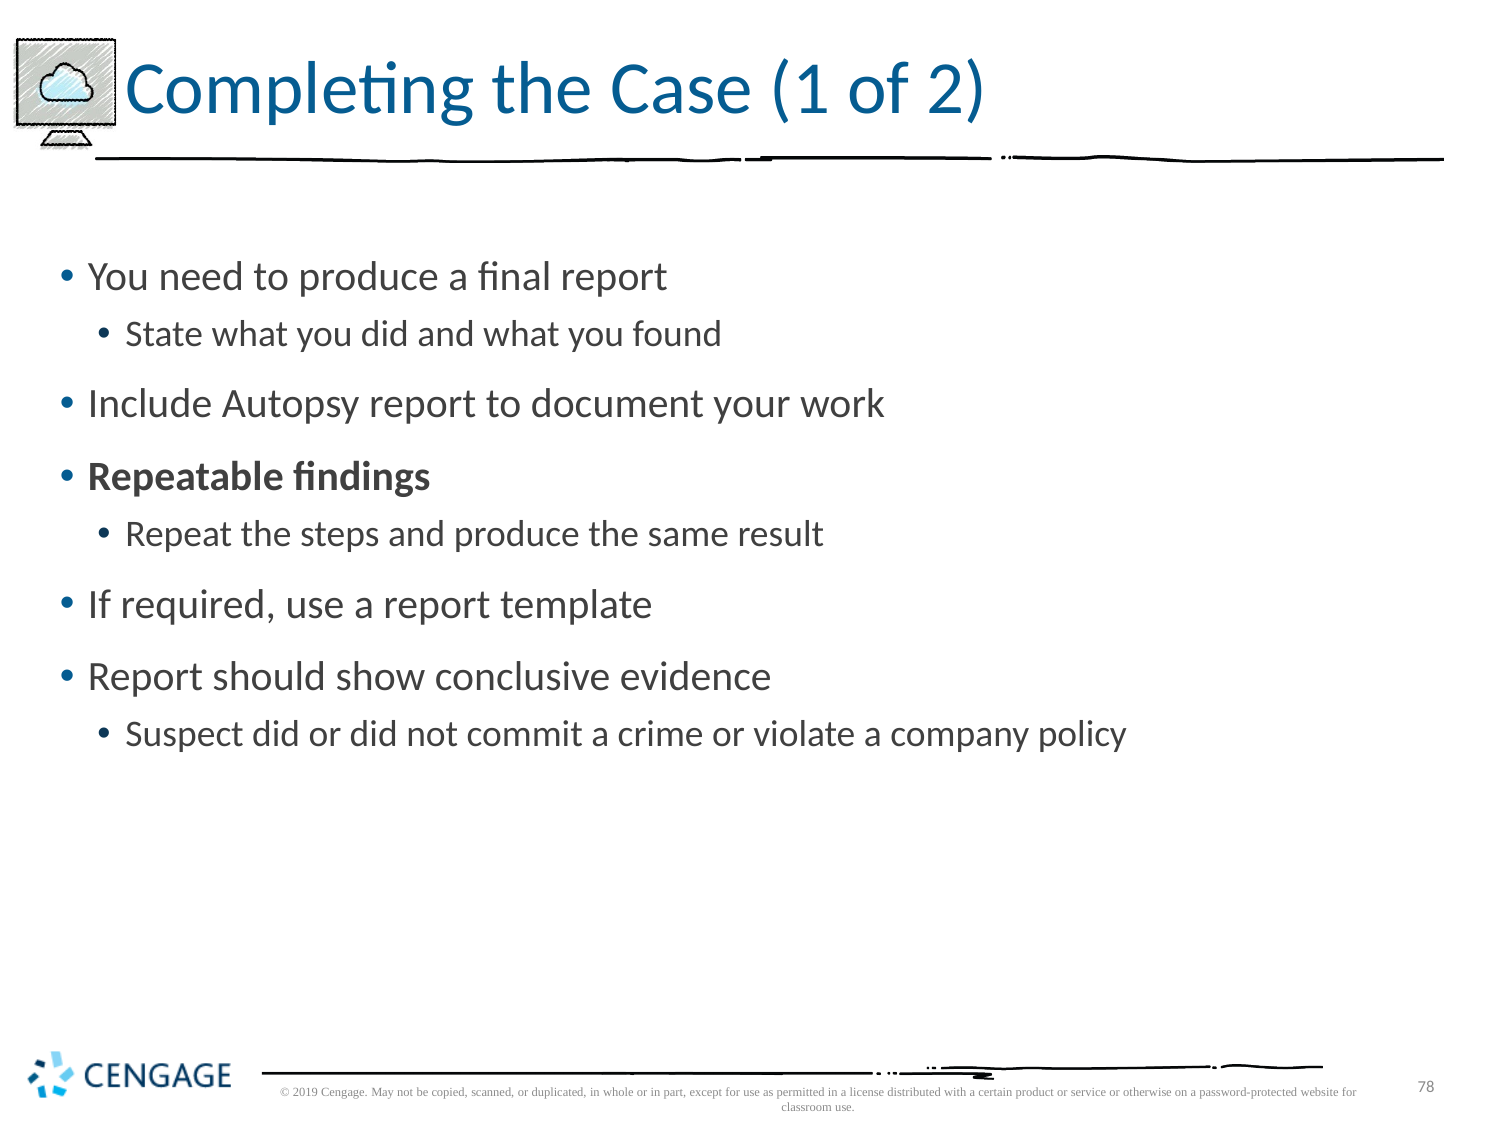

# Completing the Case (1 of 2)
You need to produce a final report
State what you did and what you found
Include Autopsy report to document your work
Repeatable findings
Repeat the steps and produce the same result
If required, use a report template
Report should show conclusive evidence
Suspect did or did not commit a crime or violate a company policy
© 2019 Cengage. May not be copied, scanned, or duplicated, in whole or in part, except for use as permitted in a license distributed with a certain product or service or otherwise on a password-protected website for classroom use.